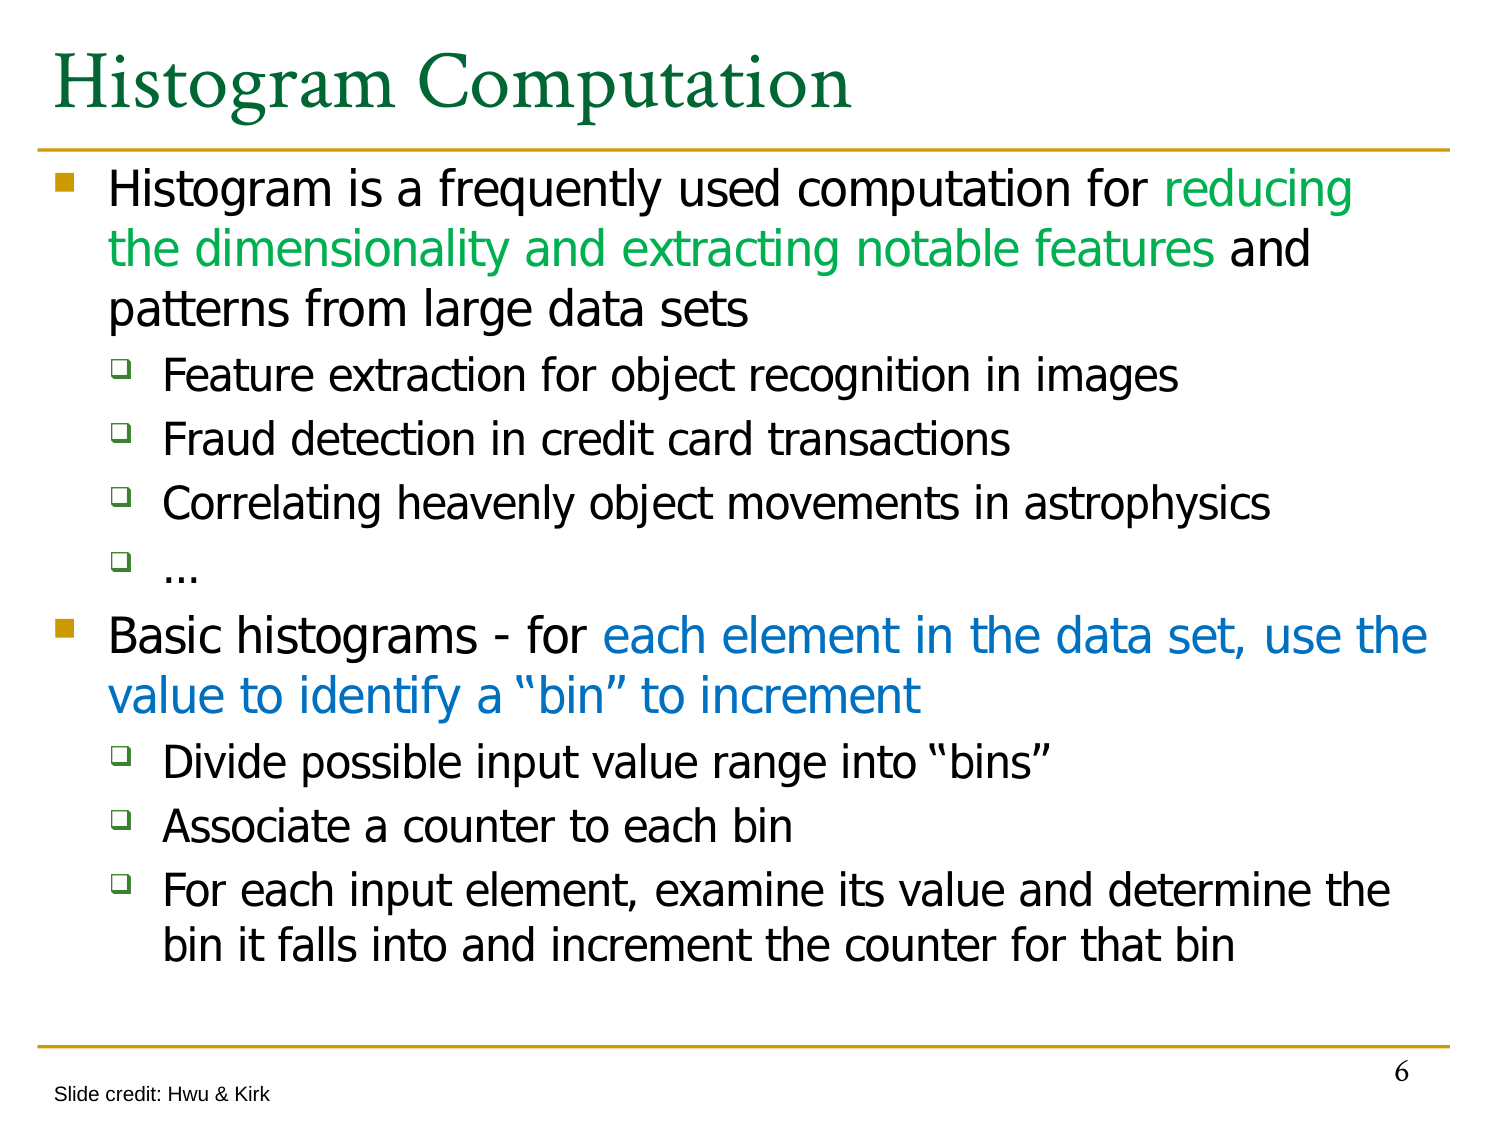

# Histogram Computation
Histogram is a frequently used computation for reducing the dimensionality and extracting notable features and patterns from large data sets
Feature extraction for object recognition in images
Fraud detection in credit card transactions
Correlating heavenly object movements in astrophysics
…
Basic histograms - for each element in the data set, use the value to identify a “bin” to increment
Divide possible input value range into “bins”
Associate a counter to each bin
For each input element, examine its value and determine the bin it falls into and increment the counter for that bin

6
Slide credit: Hwu & Kirk